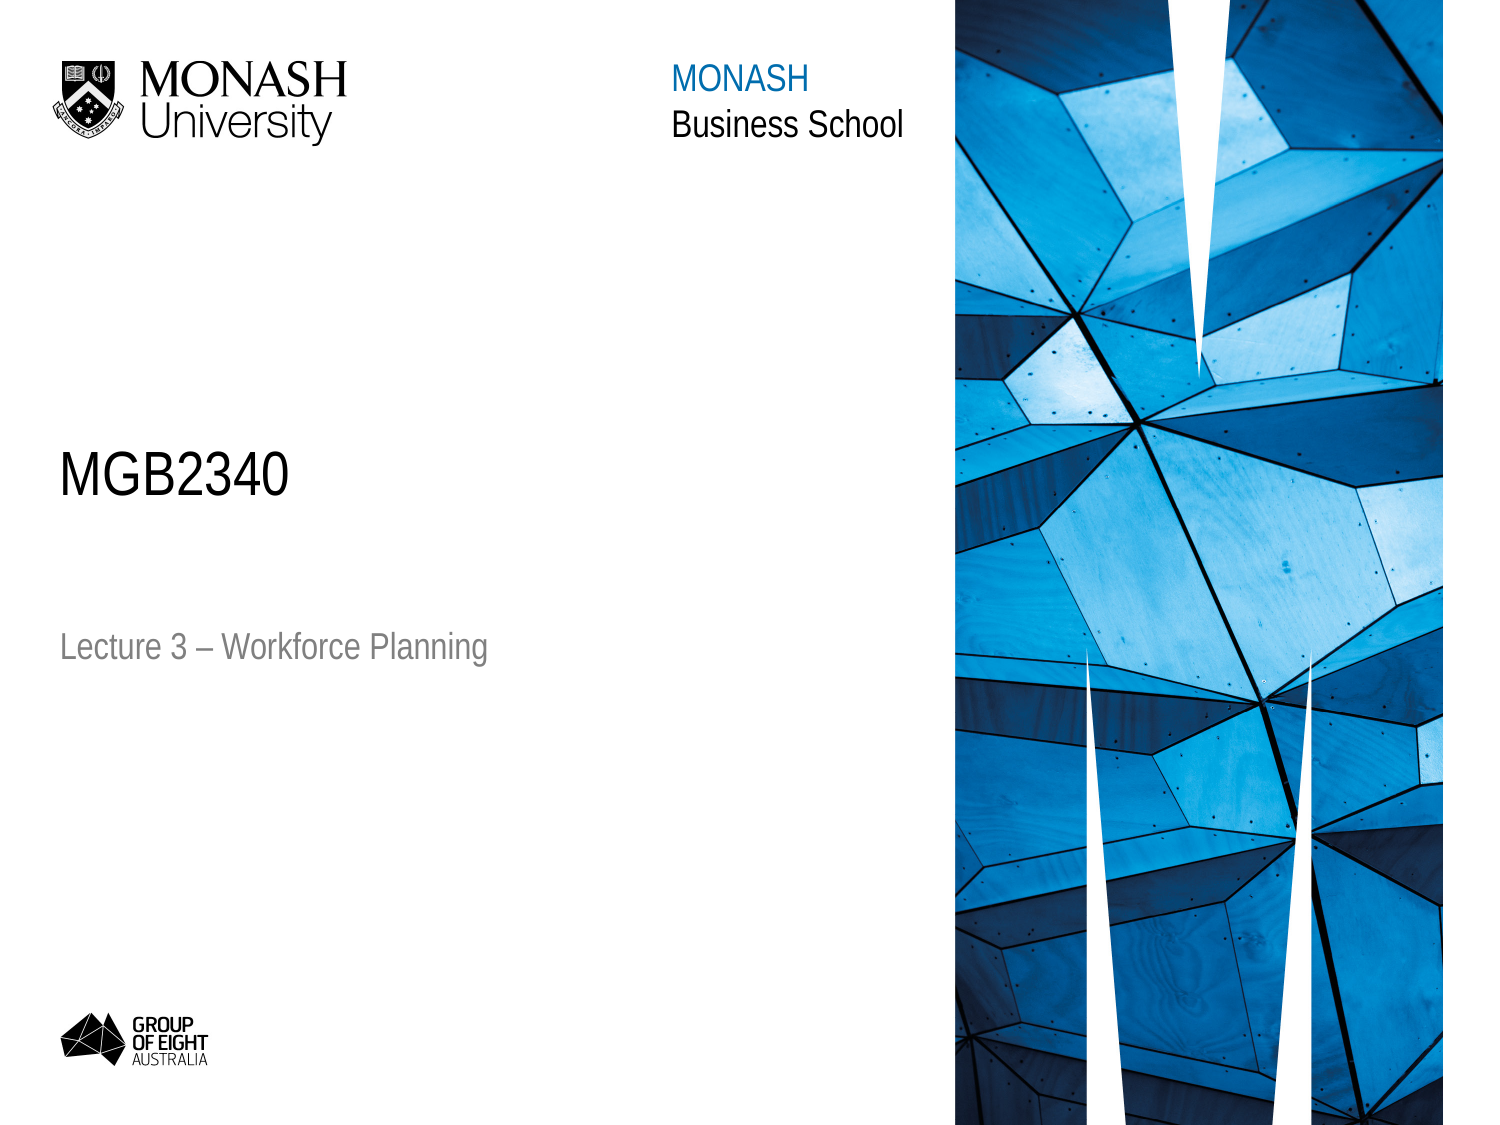

MONASH
Business School
# MGB2340
Lecture 3 – Workforce Planning